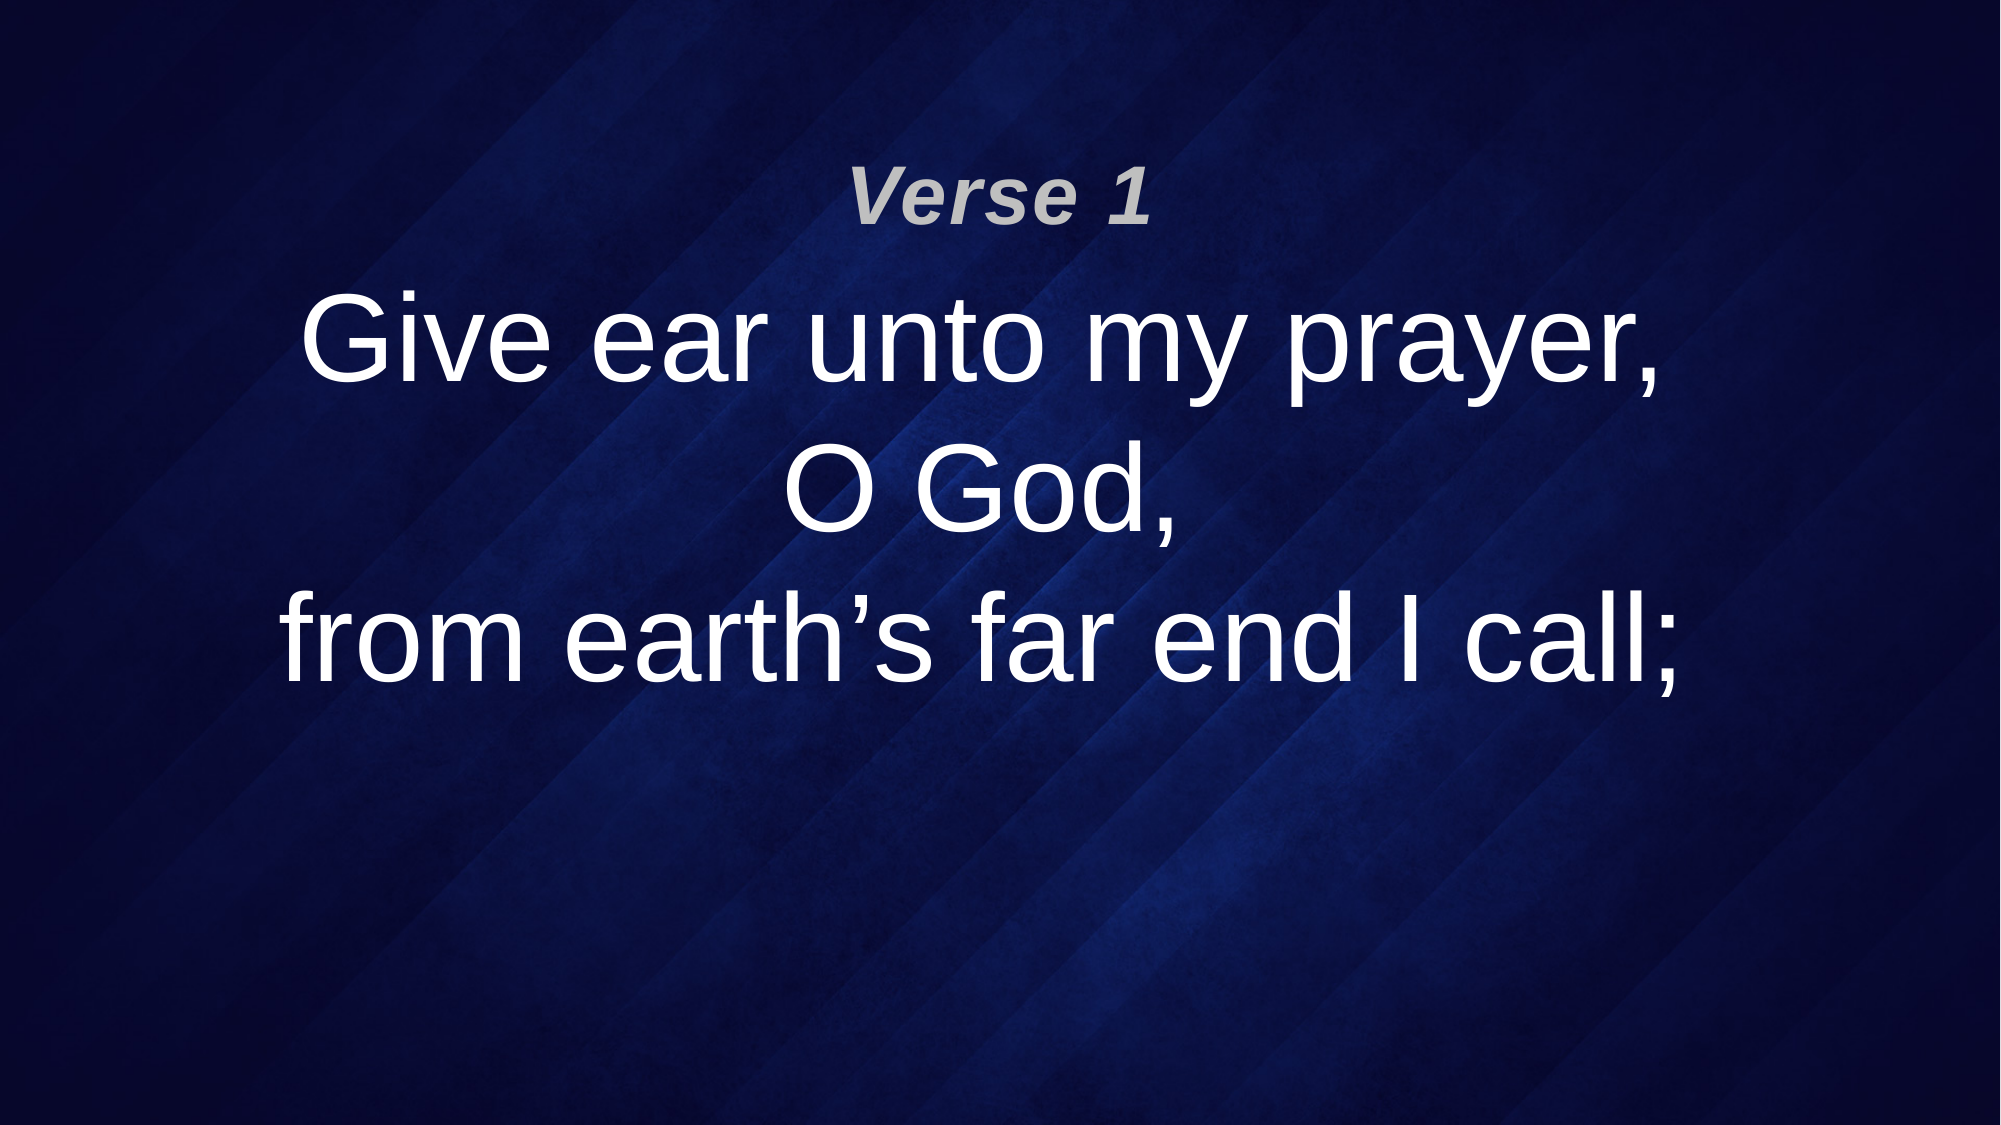

Verse 1
# Give ear unto my prayer, O God, from earth’s far end I call;